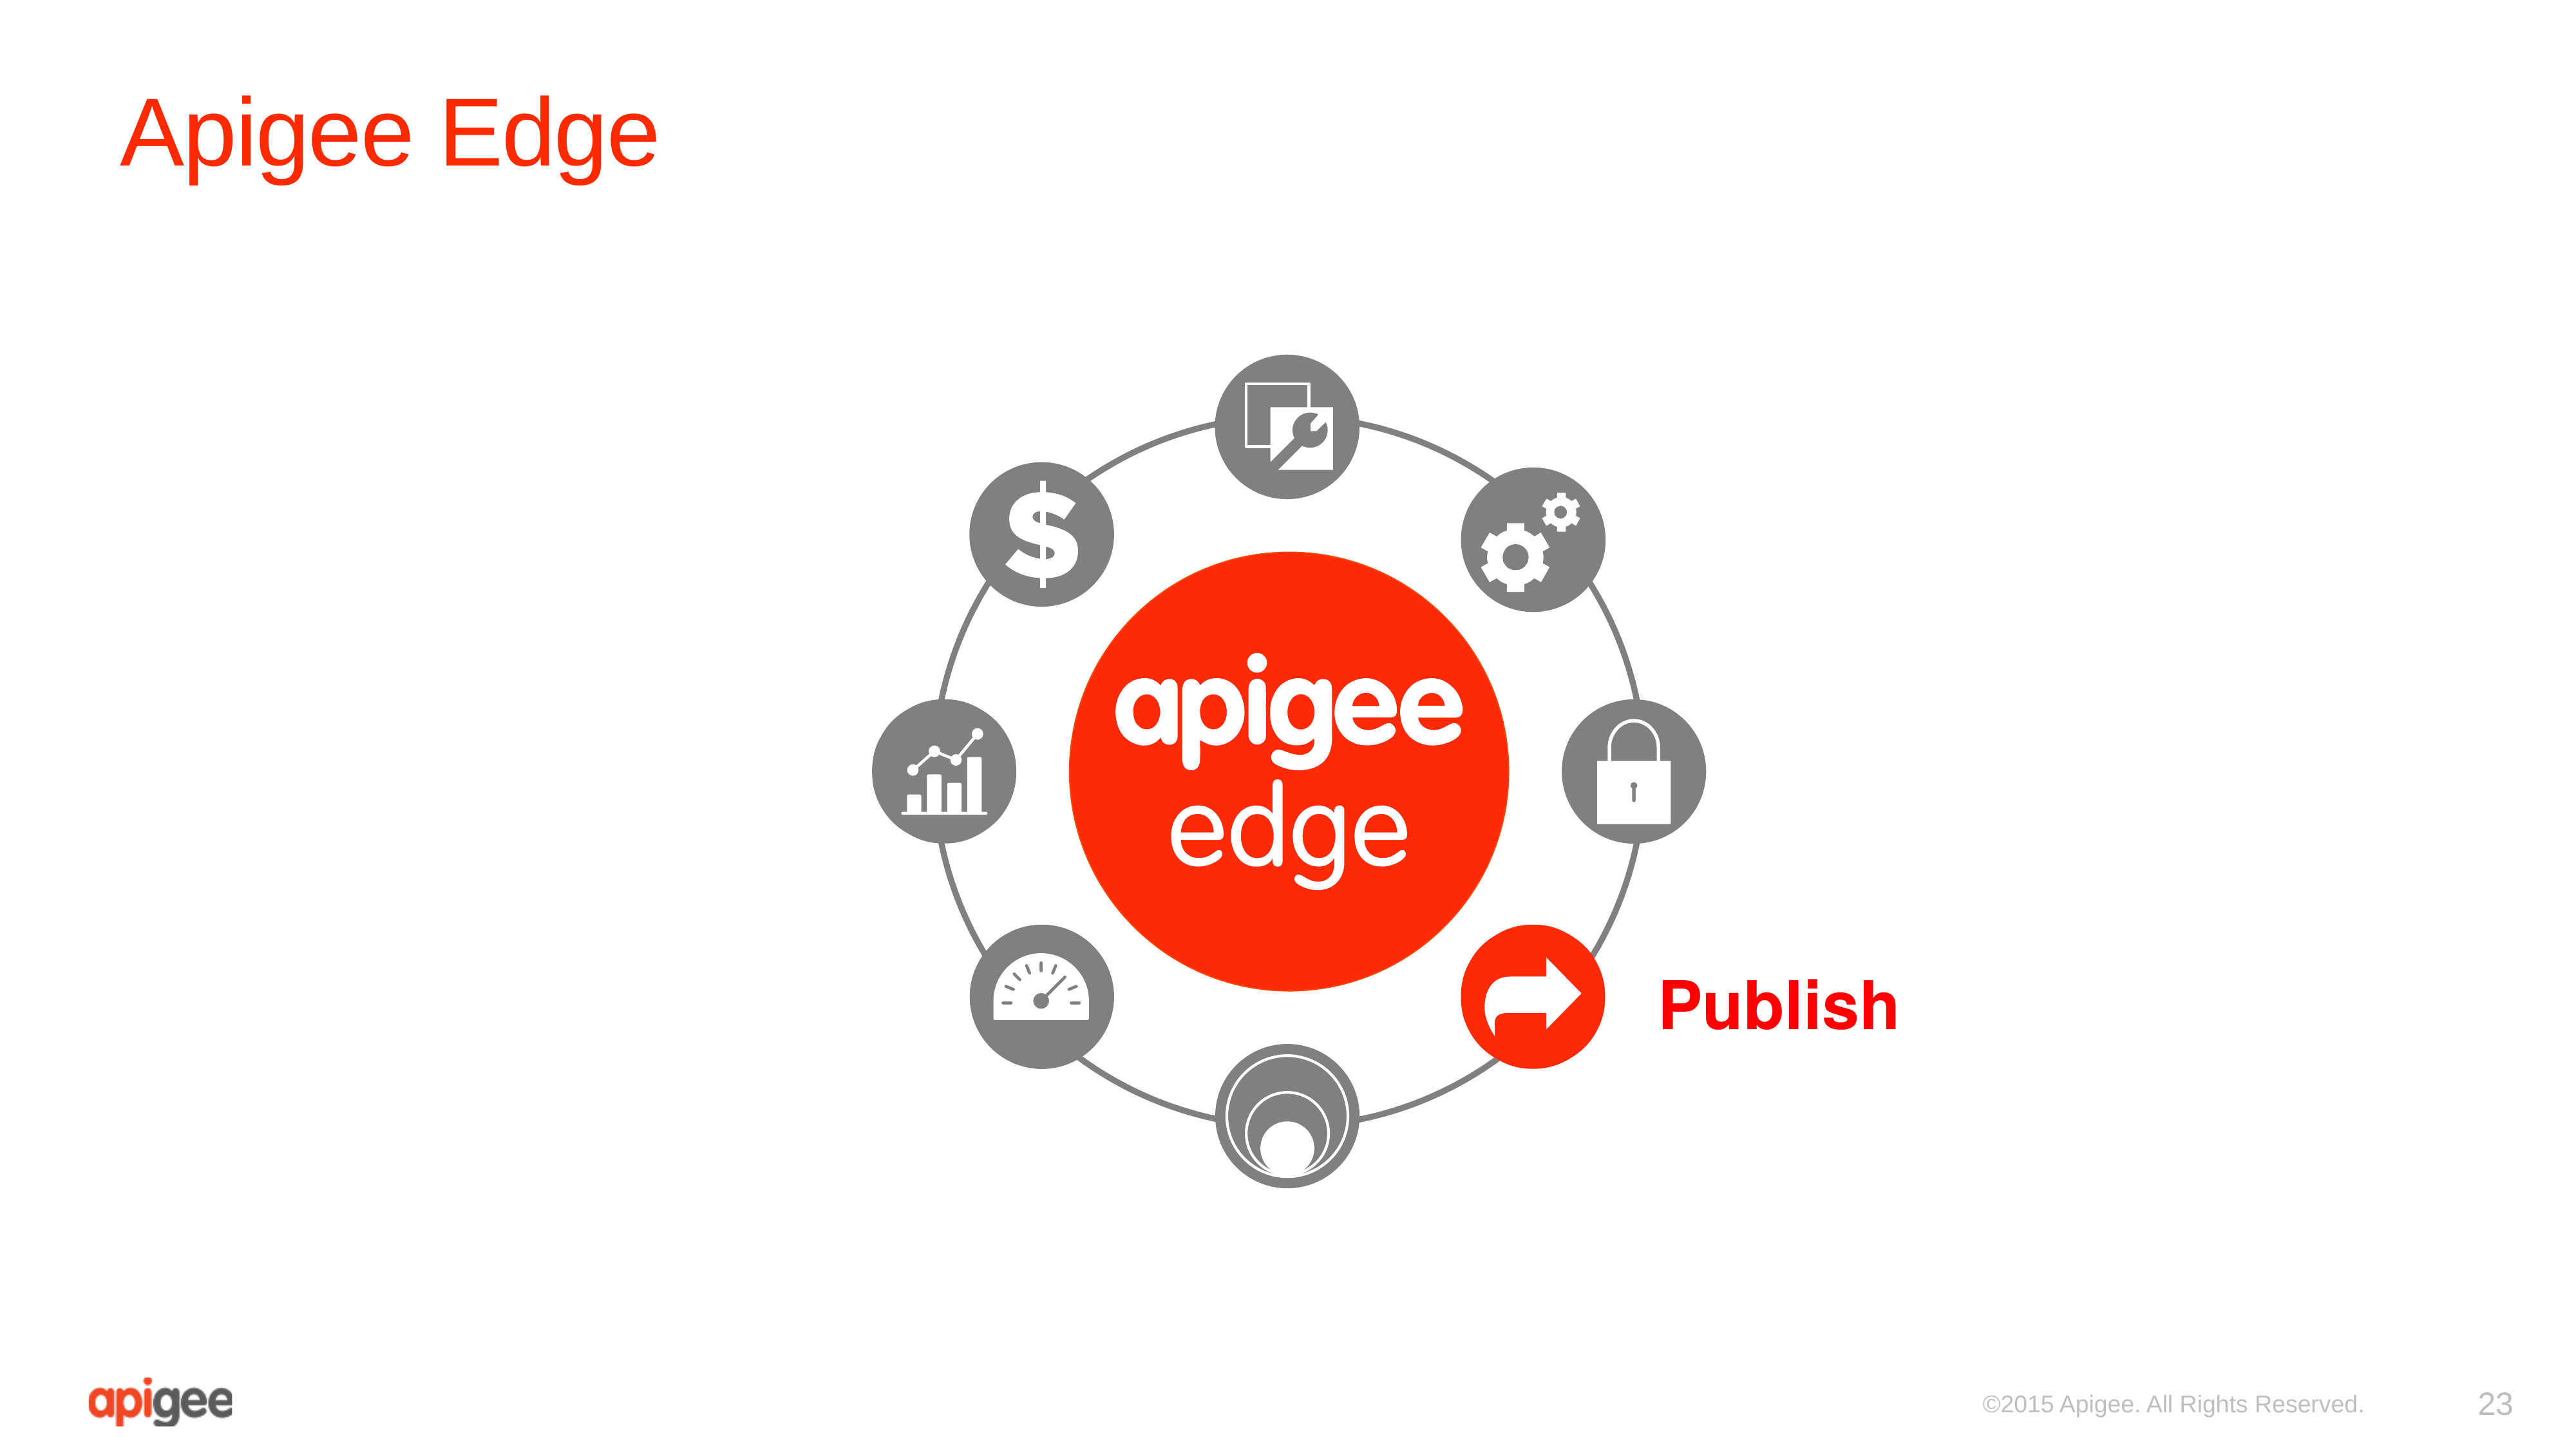

# Apigee Edge

Publish

23
©2015 Apigee. All Rights Reserved.